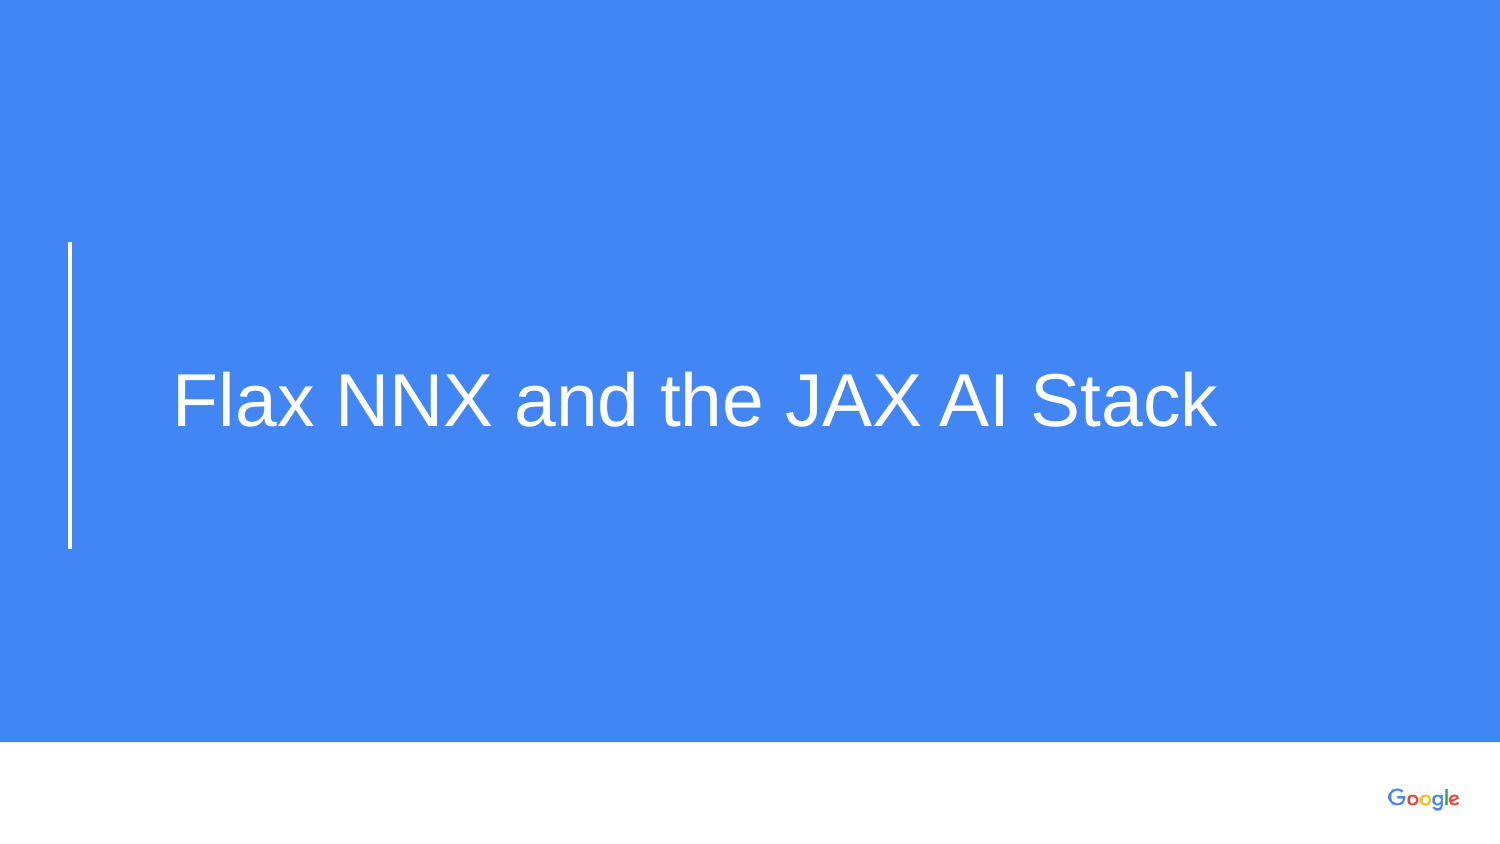

# Flax NNX and the JAX AI Stack